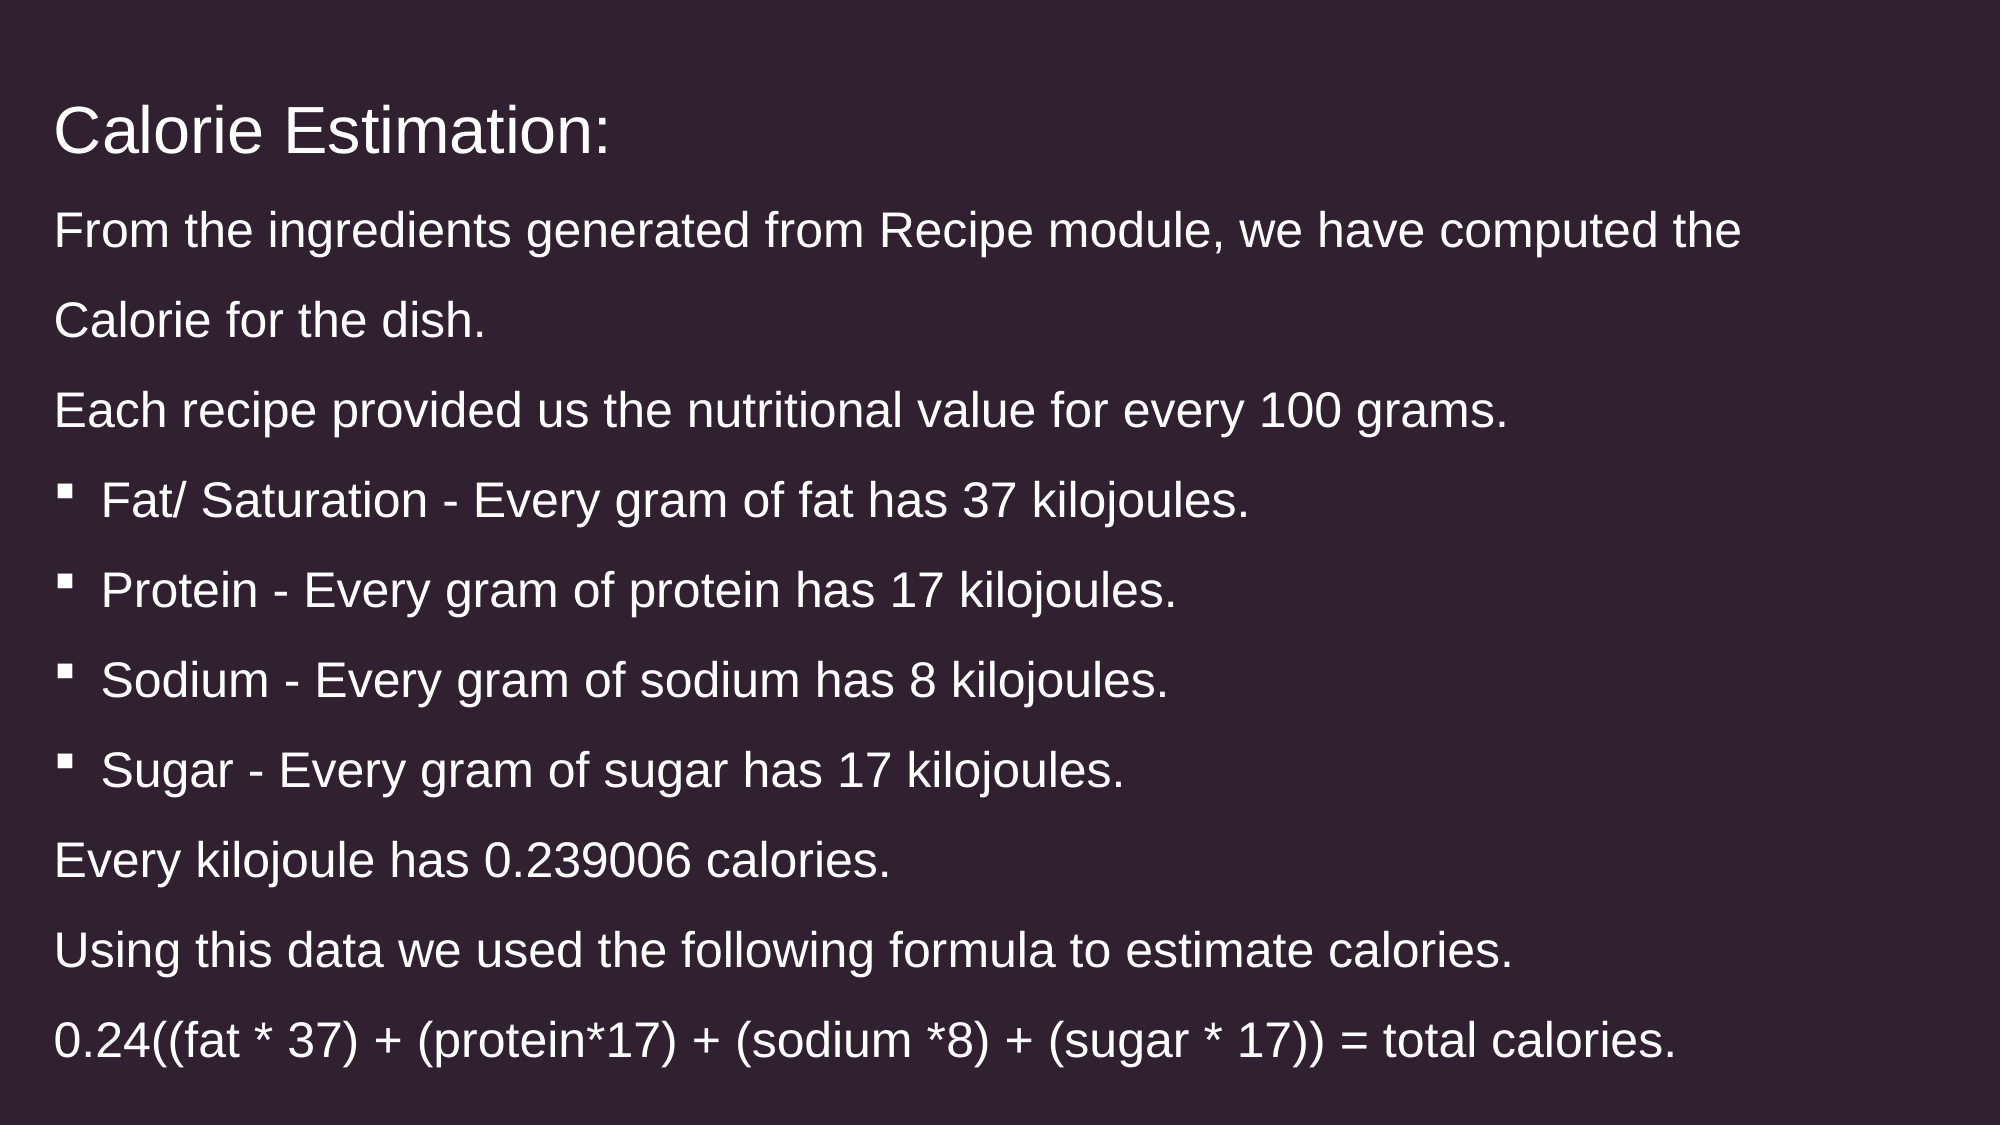

Calorie Estimation:
From the ingredients generated from Recipe module, we have computed the Calorie for the dish.
Each recipe provided us the nutritional value for every 100 grams.
Fat/ Saturation - Every gram of fat has 37 kilojoules.
Protein - Every gram of protein has 17 kilojoules.
Sodium - Every gram of sodium has 8 kilojoules.
Sugar - Every gram of sugar has 17 kilojoules.
Every kilojoule has 0.239006 calories.
Using this data we used the following formula to estimate calories.
0.24((fat * 37) + (protein*17) + (sodium *8) + (sugar * 17)) = total calories.